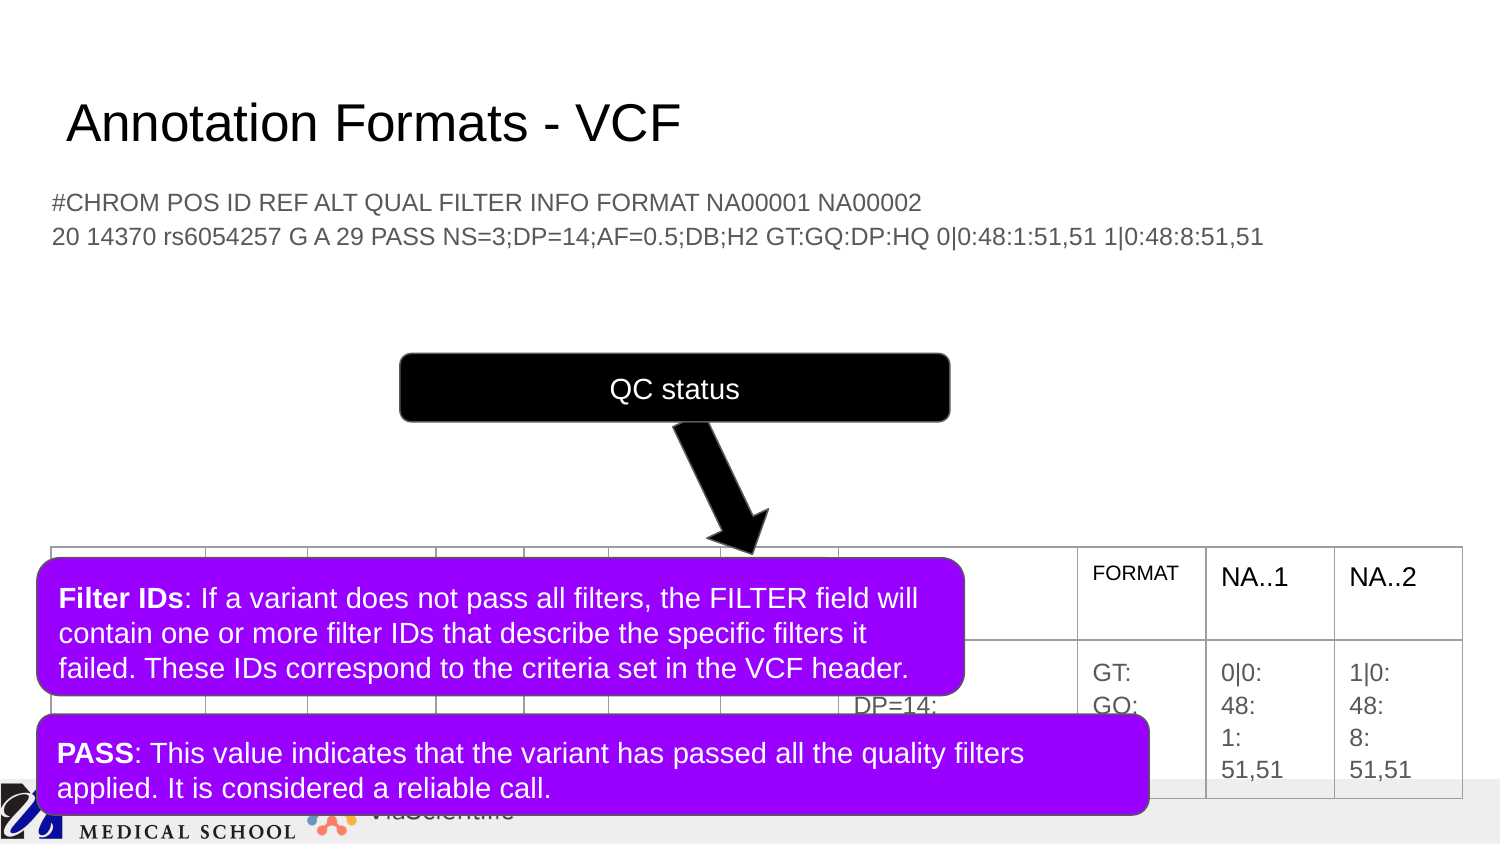

# Annotation Formats - VCF
#CHROM POS ID REF ALT QUAL FILTER INFO FORMAT NA00001 NA00002
20 14370 rs6054257 G A 29 PASS NS=3;DP=14;AF=0.5;DB;H2 GT:GQ:DP:HQ 0|0:48:1:51,51 1|0:48:8:51,51
QC status

| CHROM | POS | ID | REF | ALT | QUAL | FILTER | INFO | FORMAT | NA..1 | NA..2 |
| --- | --- | --- | --- | --- | --- | --- | --- | --- | --- | --- |
| 20 | 14370 | rs6054257 | G | A | 29 | PASS | NS=3; DP=14; AF=0.5; DB;H2 | GT: GQ: DP: HQ | 0|0: 48: 1: 51,51 | 1|0: 48: 8: 51,51 |
Filter IDs: If a variant does not pass all filters, the FILTER field will contain one or more filter IDs that describe the specific filters it failed. These IDs correspond to the criteria set in the VCF header.
PASS: This value indicates that the variant has passed all the quality filters applied. It is considered a reliable call.